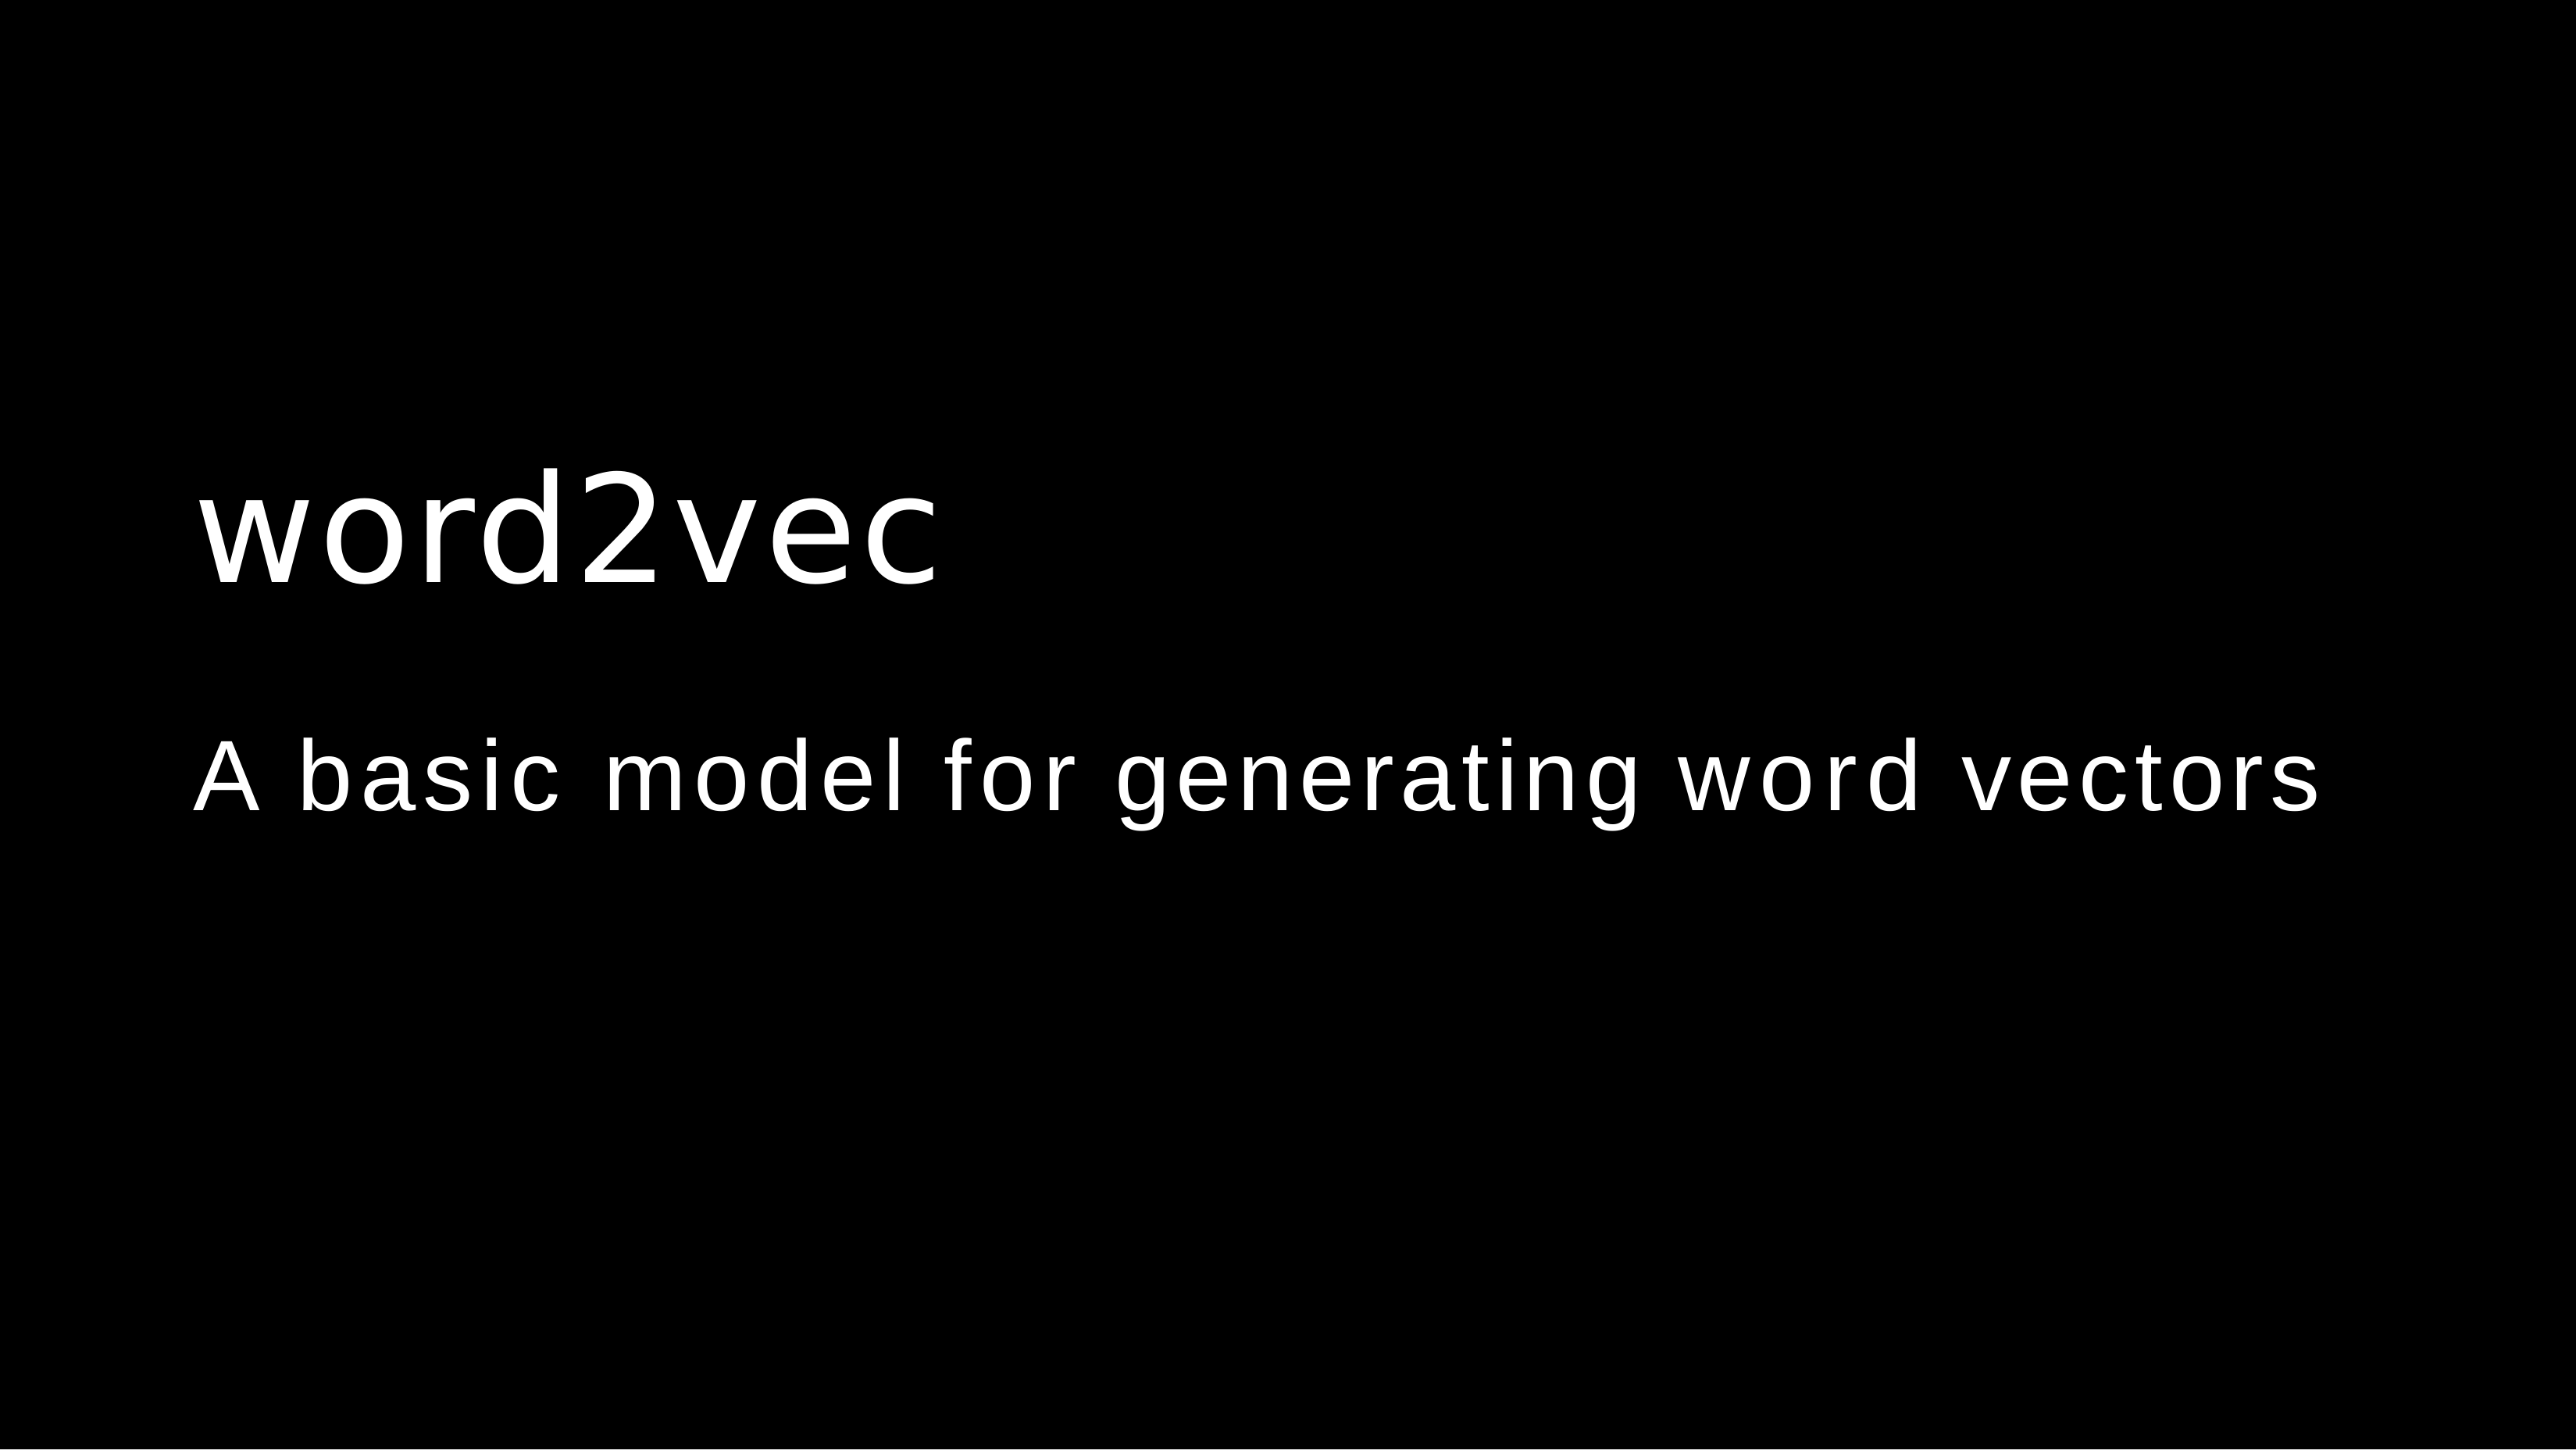

word2vec
A basic model for generating word vectors